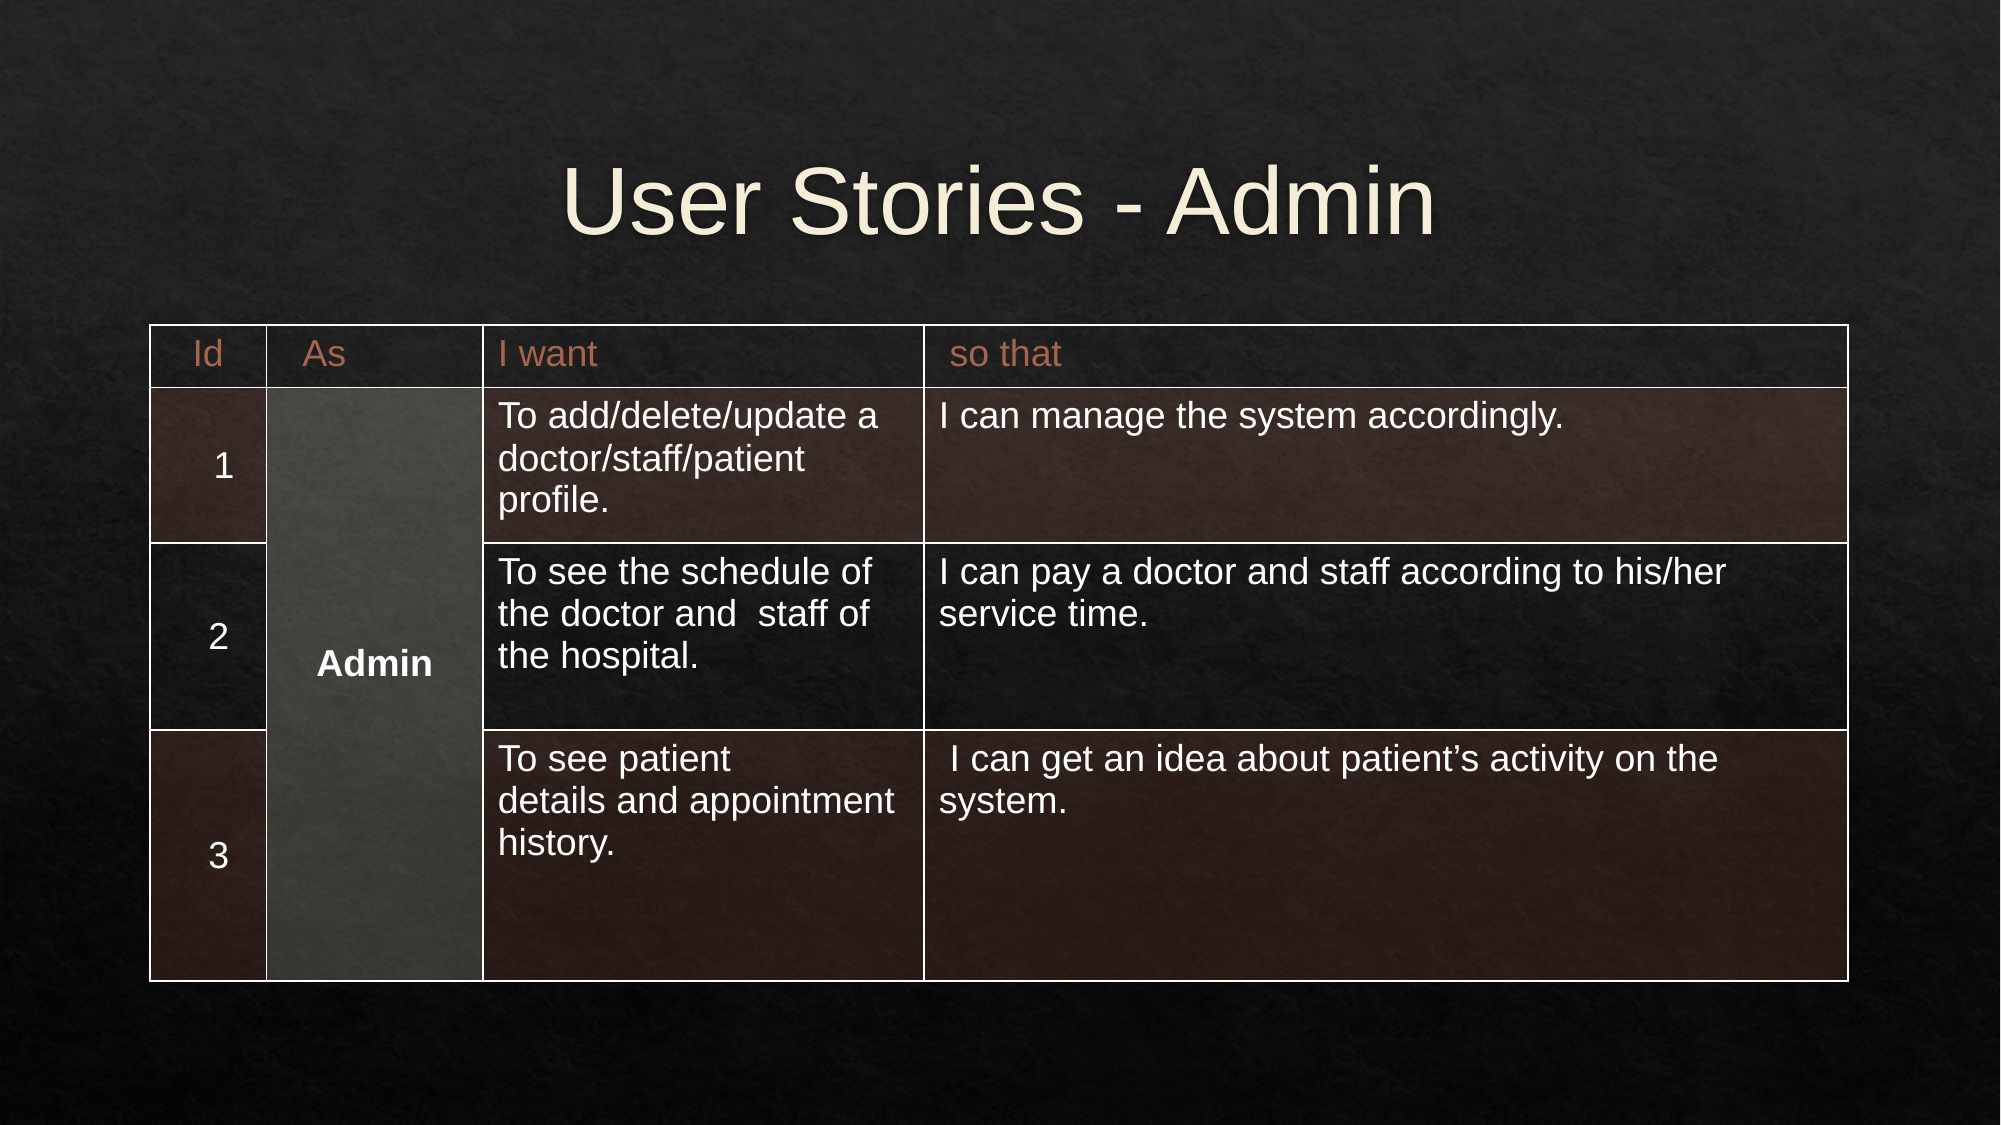

# User Stories - Admin
| Id | As | I want | so that |
| --- | --- | --- | --- |
| 1 | Admin | To add/delete/update a doctor/staff/patient profile. | I can manage the system accordingly. |
| 2 | Admin | To see the schedule of the doctor and staff of the hospital. | I can pay a doctor and staff according to his/her service time. |
| 3 | Admin | To see patient details and appointment history. | I can get an idea about patient’s activity on the system. |